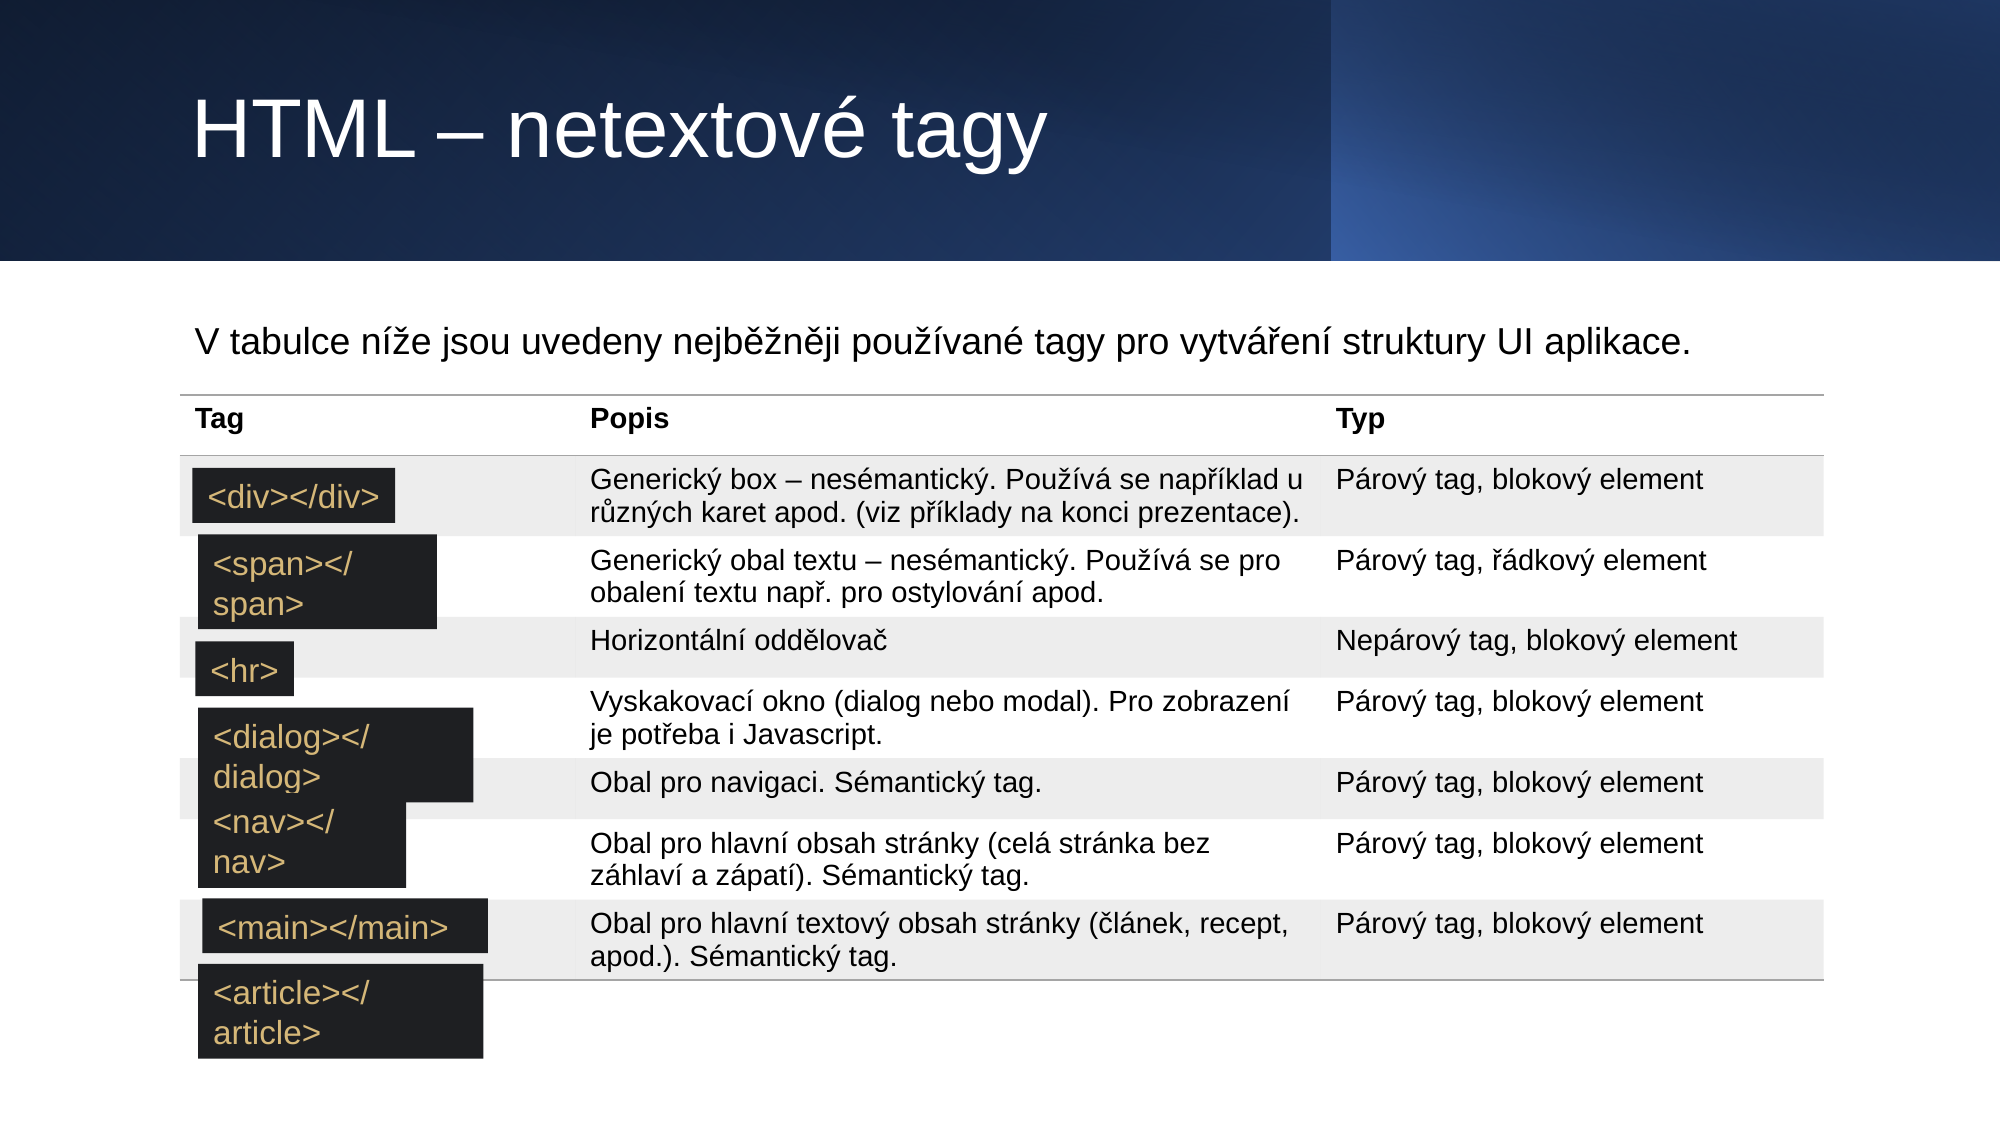

# HTML – netextové tagy
V tabulce níže jsou uvedeny nejběžněji používané tagy pro vytváření struktury UI aplikace.
| Tag | Popis | Typ |
| --- | --- | --- |
|  | Generický box – nesémantický. Používá se například u různých karet apod. (viz příklady na konci prezentace). | Párový tag, blokový element |
|  | Generický obal textu – nesémantický. Používá se pro obalení textu např. pro ostylování apod. | Párový tag, řádkový element |
|  | Horizontální oddělovač | Nepárový tag, blokový element |
|  | Vyskakovací okno (dialog nebo modal). Pro zobrazení je potřeba i Javascript. | Párový tag, blokový element |
|  | Obal pro navigaci. Sémantický tag. | Párový tag, blokový element |
|  | Obal pro hlavní obsah stránky (celá stránka bez záhlaví a zápatí). Sémantický tag. | Párový tag, blokový element |
|  | Obal pro hlavní textový obsah stránky (článek, recept, apod.). Sémantický tag. | Párový tag, blokový element |
<div></div>
<span></span>
<hr>
<dialog></dialog>
<nav></nav>
<main></main>
<article></article>